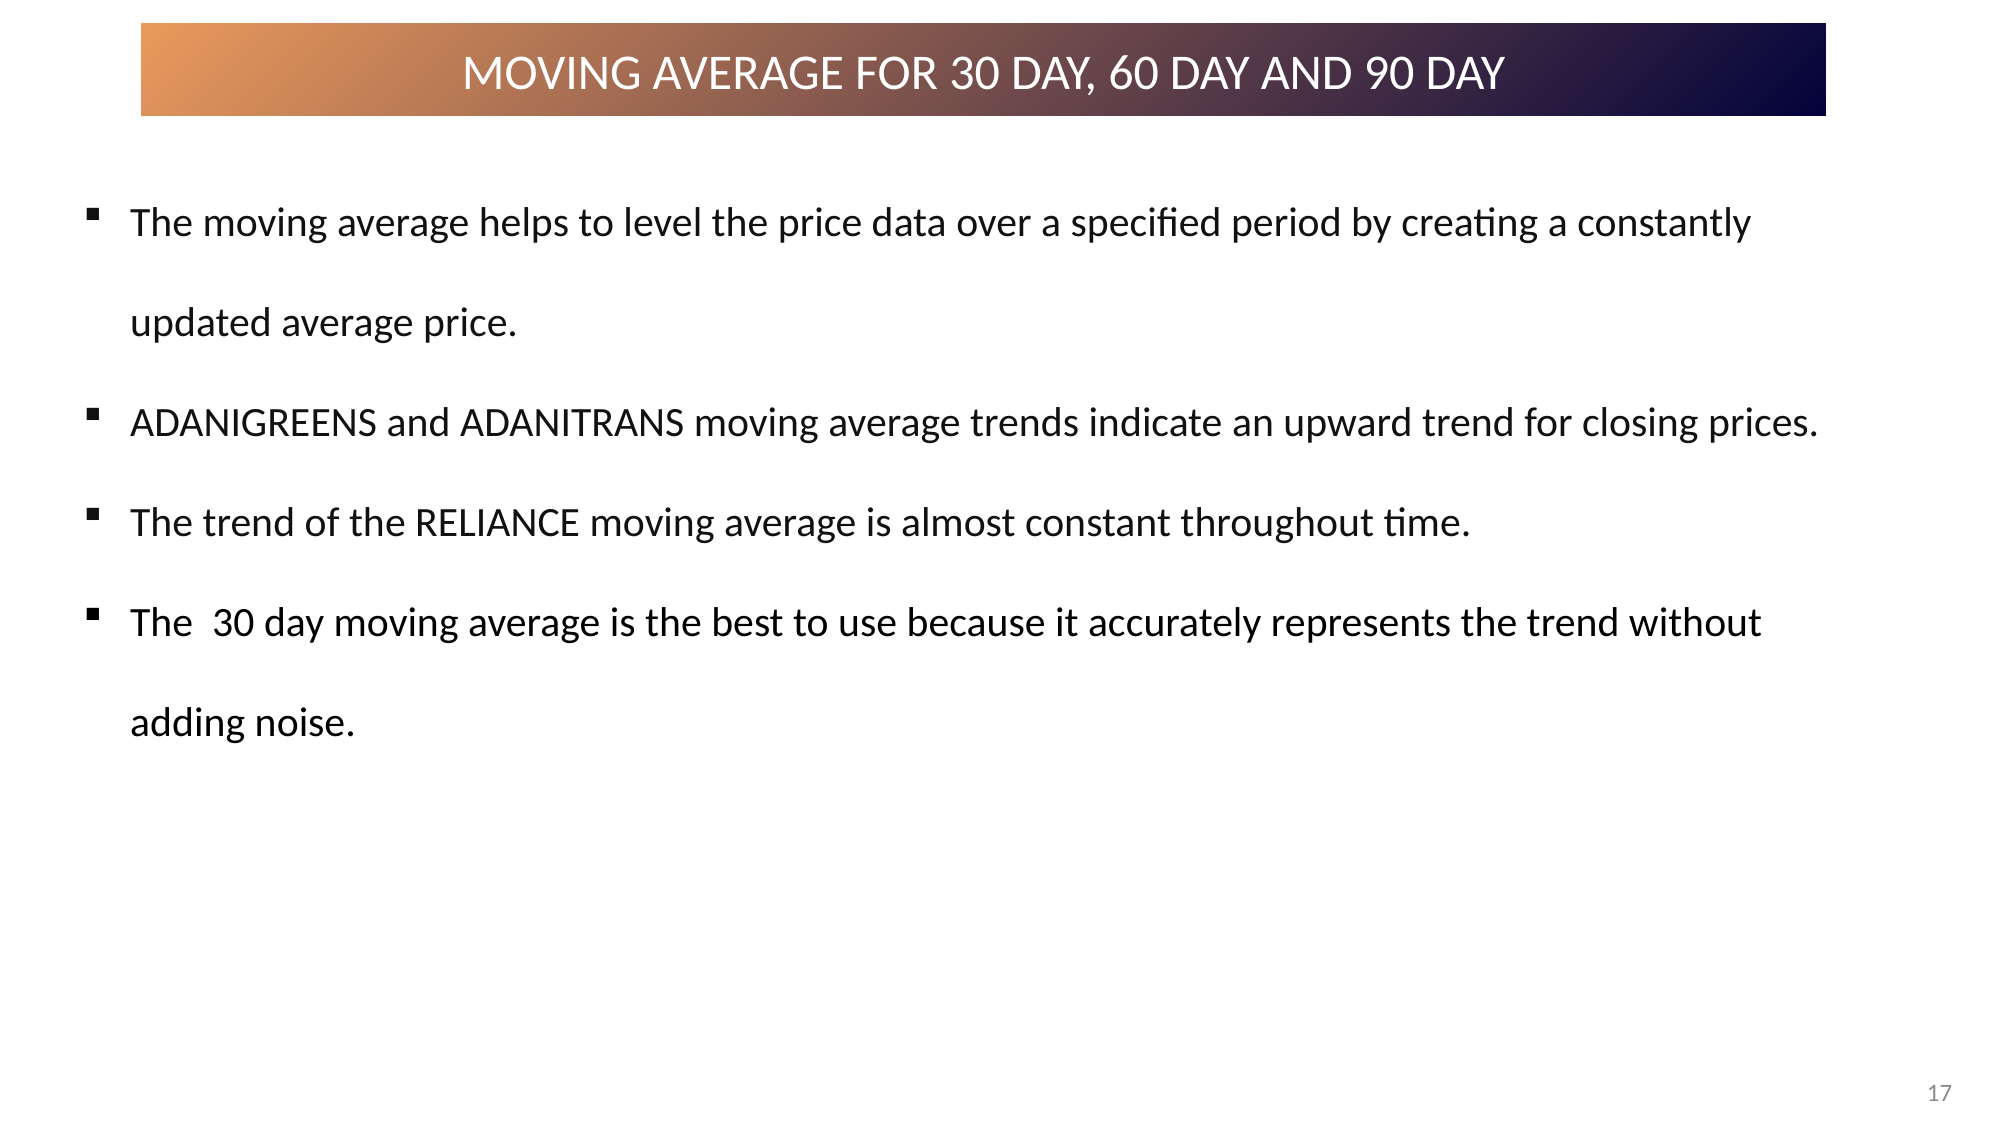

MOVING AVERAGE FOR 30 DAY, 60 DAY AND 90 DAY
The moving average helps to level the price data over a specified period by creating a constantly updated average price.
ADANIGREENS and ADANITRANS moving average trends indicate an upward trend for closing prices.
The trend of the RELIANCE moving average is almost constant throughout time.
The  30 day moving average is the best to use because it accurately represents the trend without adding noise.
17